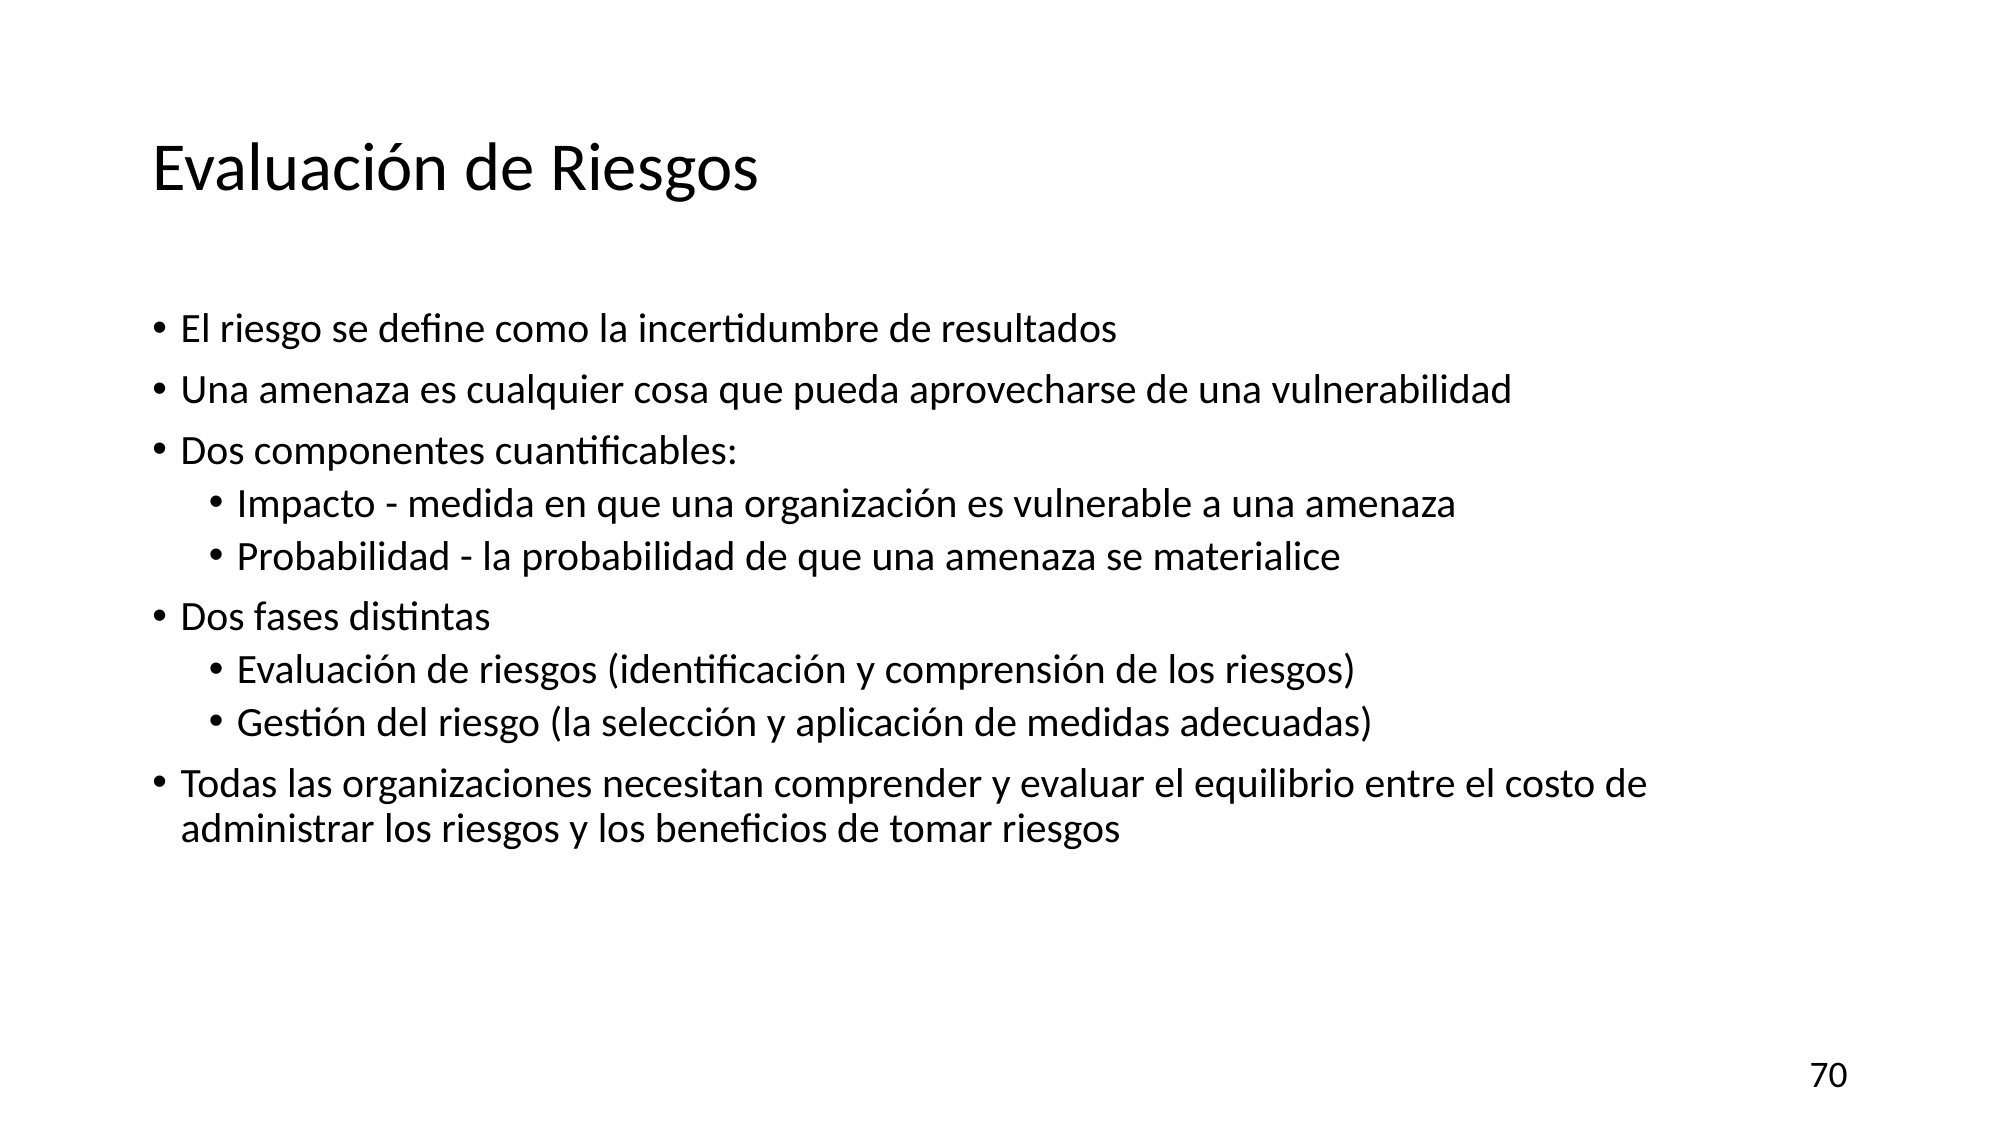

# Evaluación de Riesgos
El riesgo se define como la incertidumbre de resultados
Una amenaza es cualquier cosa que pueda aprovecharse de una vulnerabilidad
Dos componentes cuantificables:
Impacto - medida en que una organización es vulnerable a una amenaza
Probabilidad - la probabilidad de que una amenaza se materialice
Dos fases distintas
Evaluación de riesgos (identificación y comprensión de los riesgos)
Gestión del riesgo (la selección y aplicación de medidas adecuadas)
Todas las organizaciones necesitan comprender y evaluar el equilibrio entre el costo de administrar los riesgos y los beneficios de tomar riesgos
70